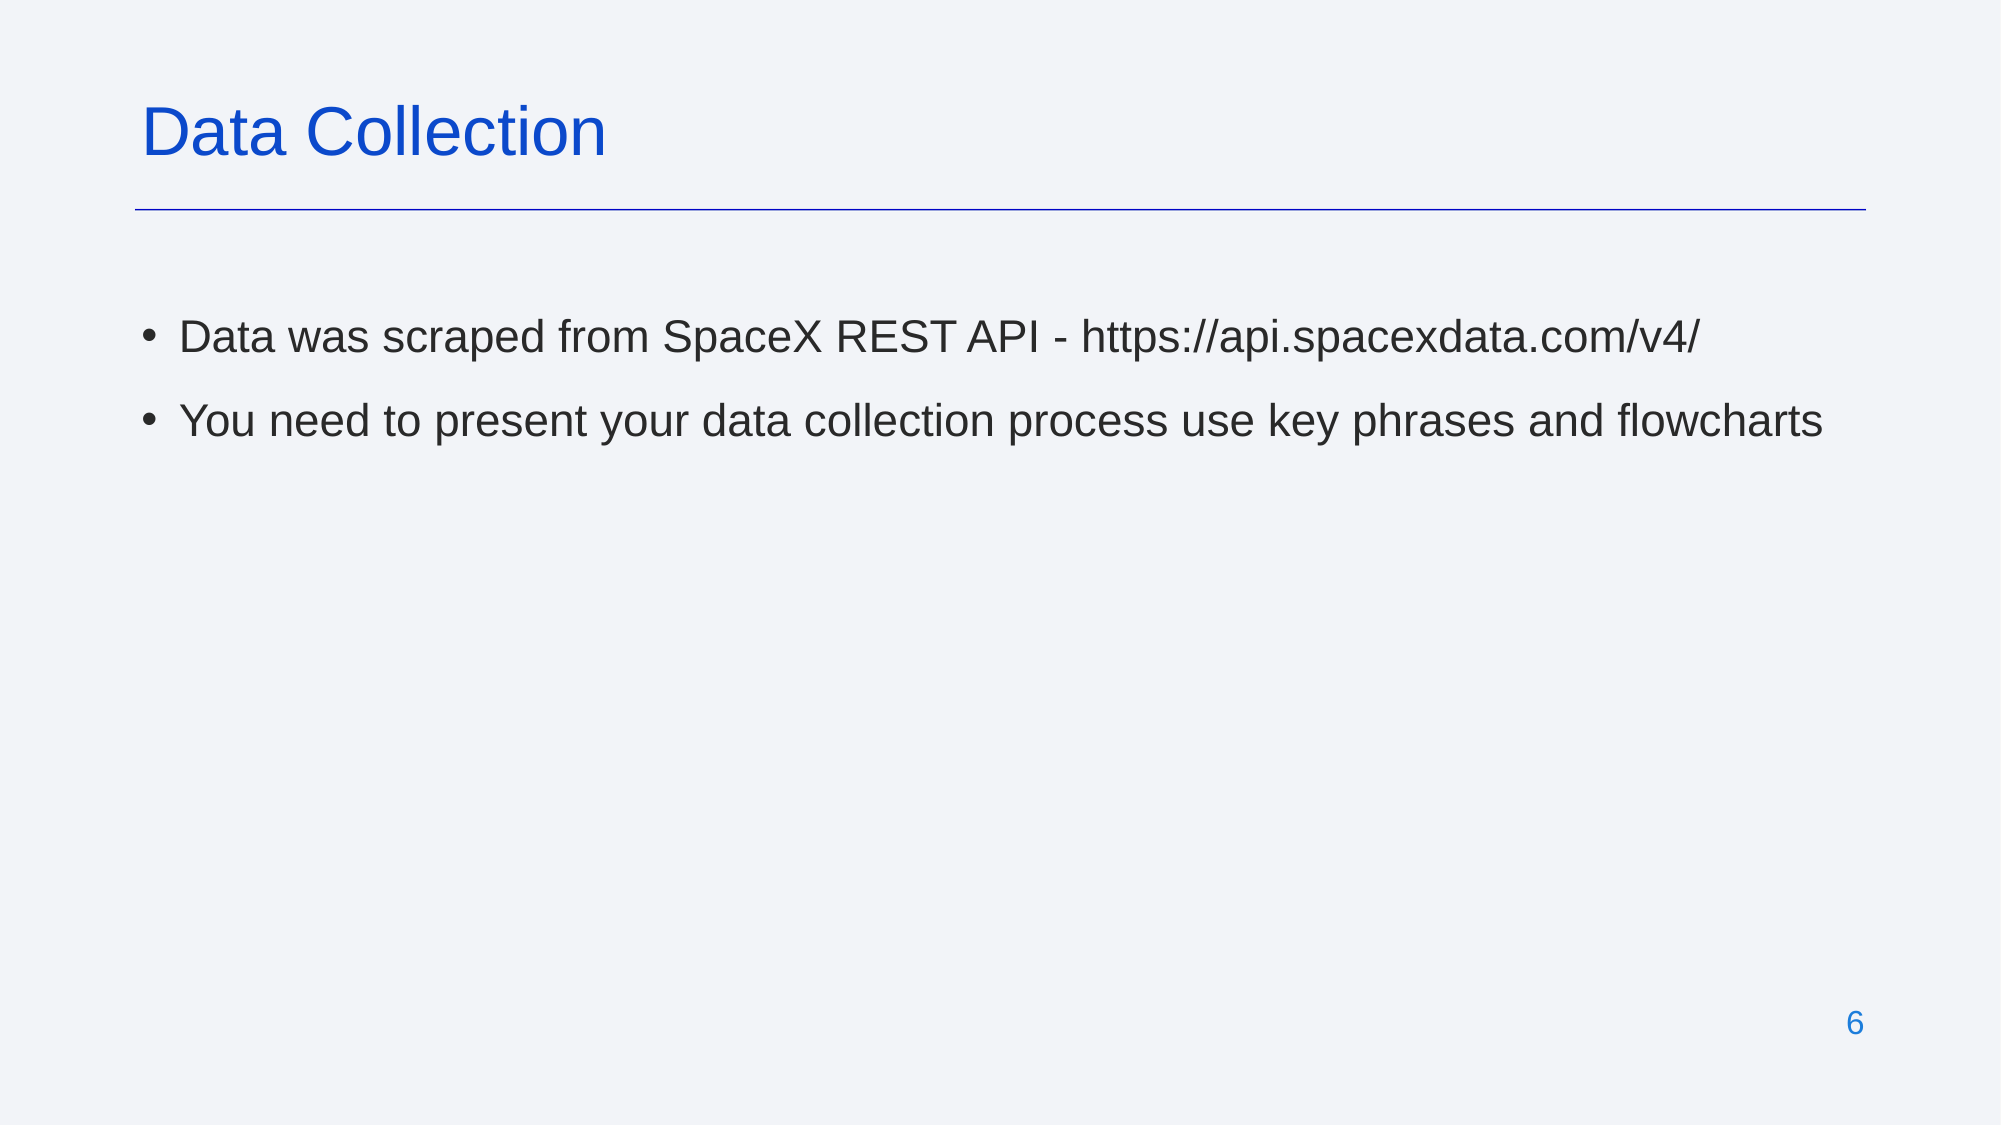

Data Collection
Data was scraped from SpaceX REST API - https://api.spacexdata.com/v4/
You need to present your data collection process use key phrases and flowcharts

6